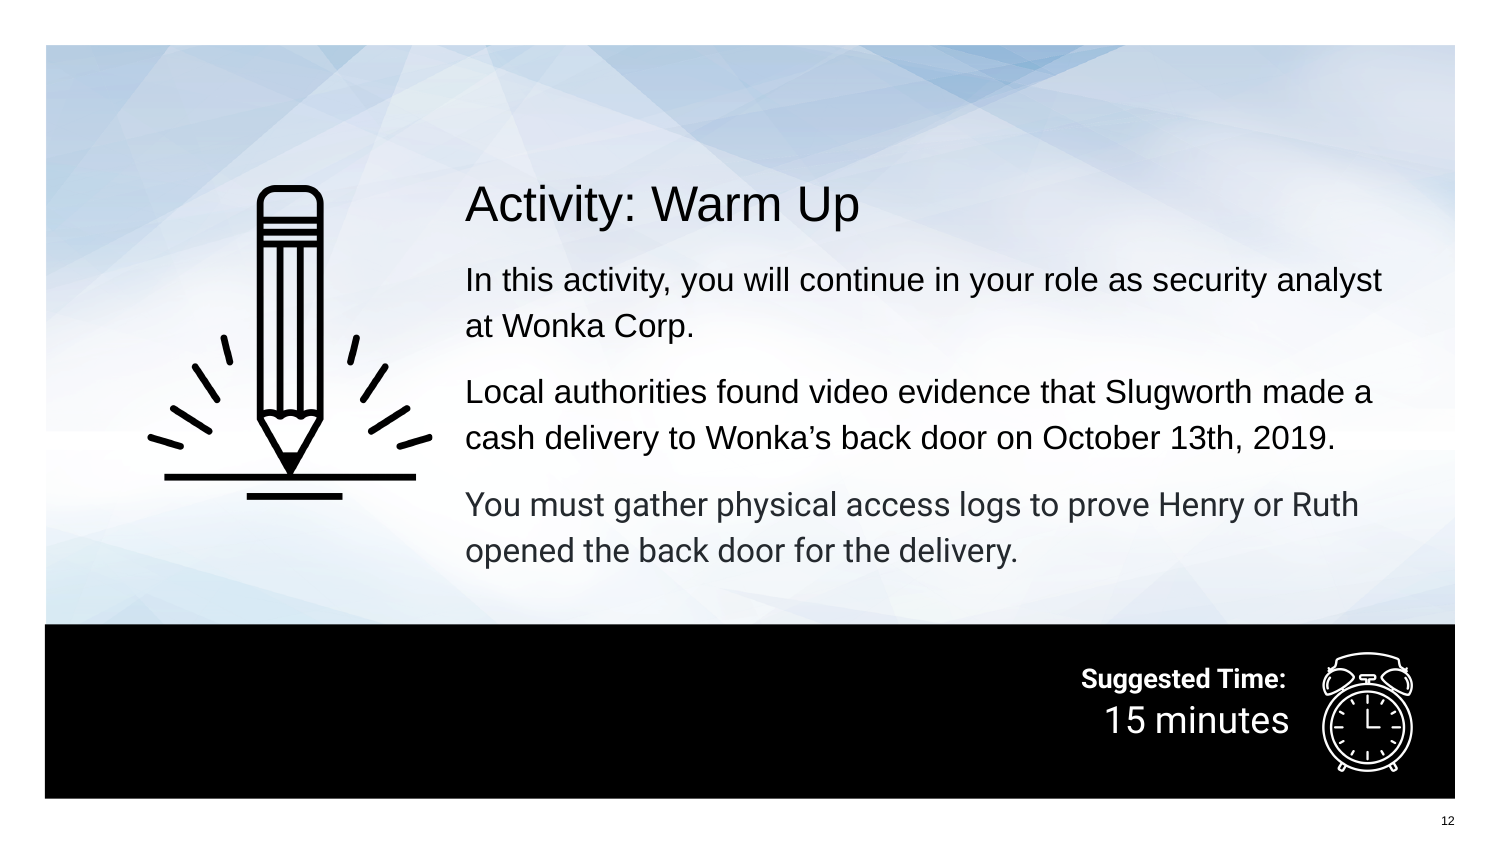

Activity: Warm Up
In this activity, you will continue in your role as security analyst at Wonka Corp.
Local authorities found video evidence that Slugworth made a cash delivery to Wonka’s back door on October 13th, 2019.
You must gather physical access logs to prove Henry or Ruth opened the back door for the delivery.

# 15 minutes
12